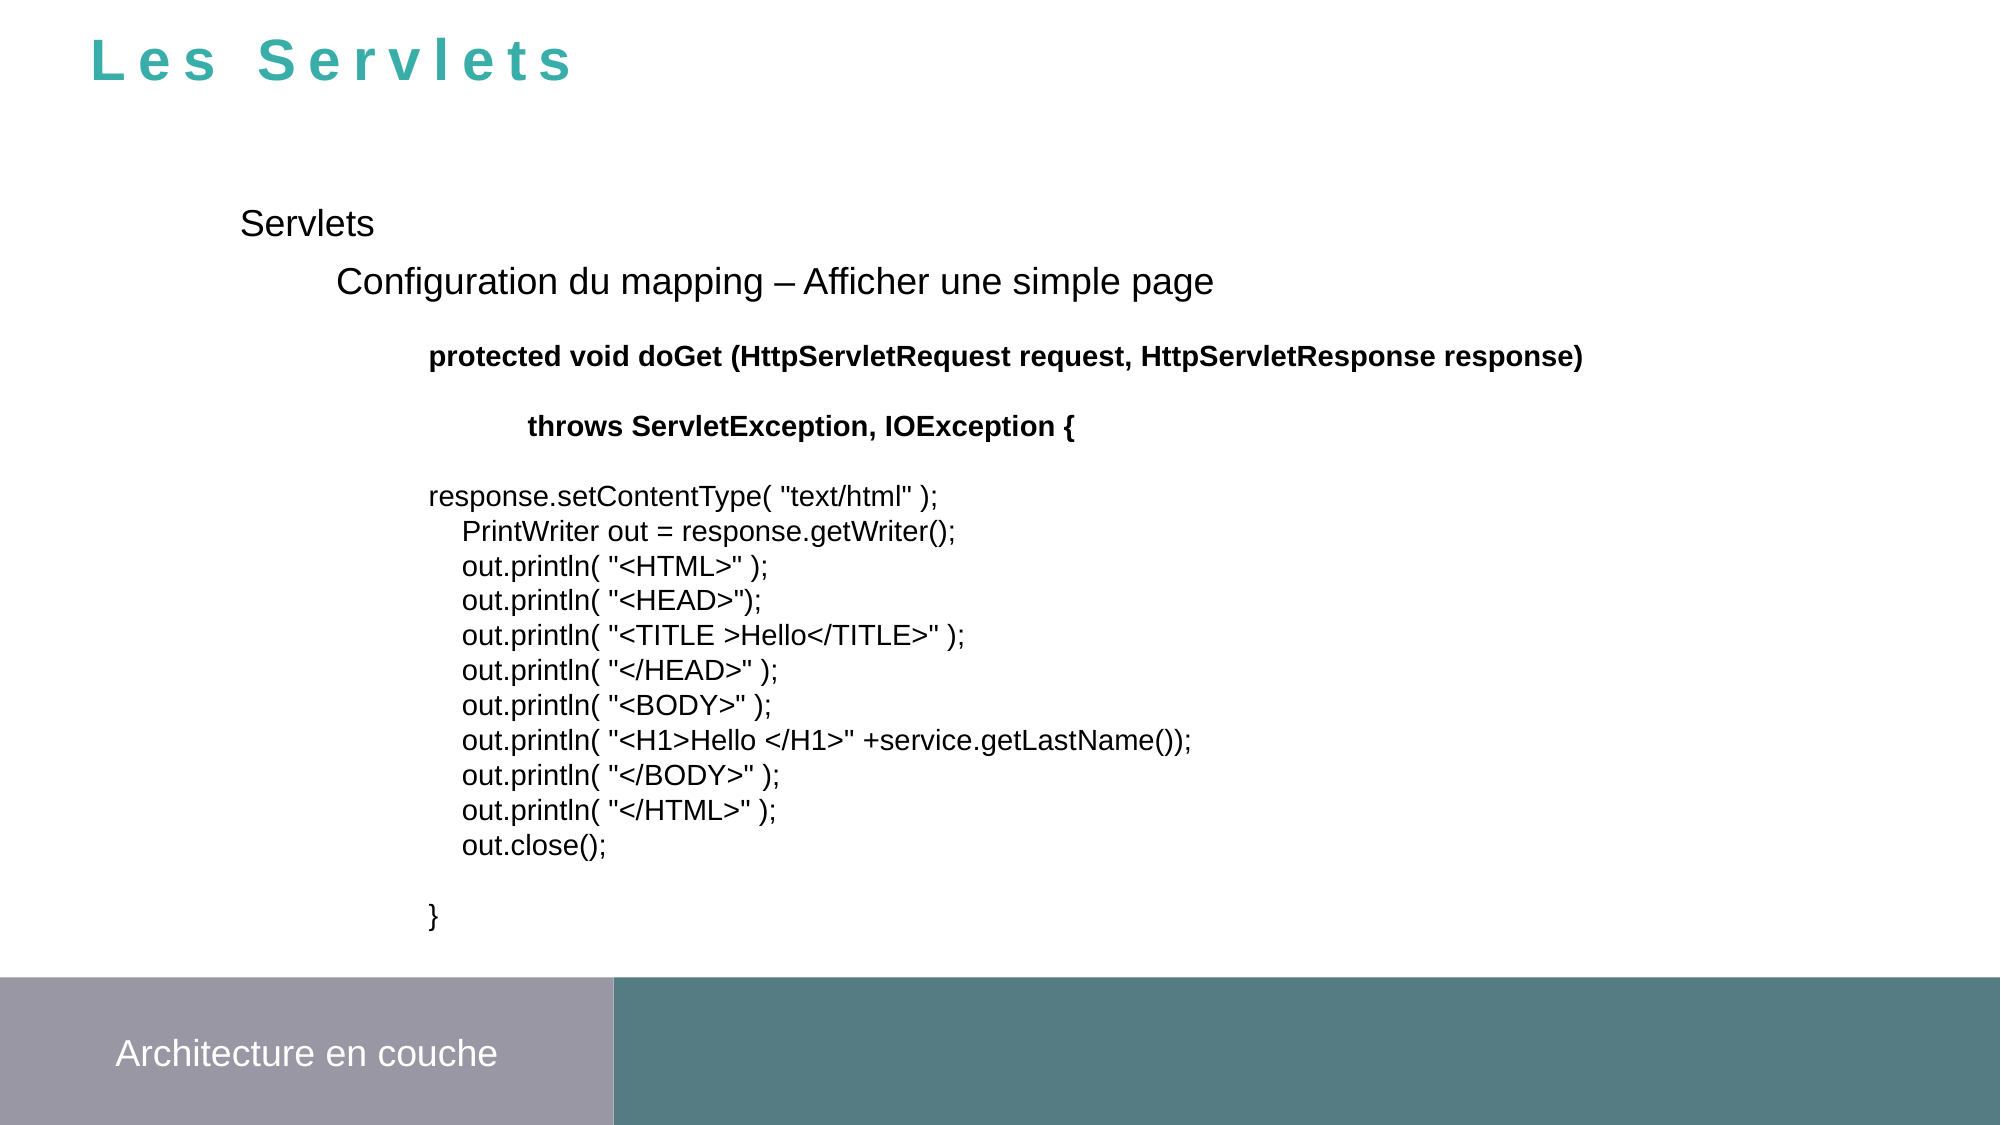

Les Servlets

Servlets
Configuration du mapping – Afficher une simple page
protected void doGet (HttpServletRequest request, HttpServletResponse response)
            throws ServletException, IOException {

response.setContentType( "text/html" );
    PrintWriter out = response.getWriter();
    out.println( "<HTML>" );
    out.println( "<HEAD>");
    out.println( "<TITLE >Hello</TITLE>" );
    out.println( "</HEAD>" );
    out.println( "<BODY>" );
    out.println( "<H1>Hello </H1>" +service.getLastName());
    out.println( "</BODY>" );
    out.println( "</HTML>" );
    out.close();

}

Architecture en couche